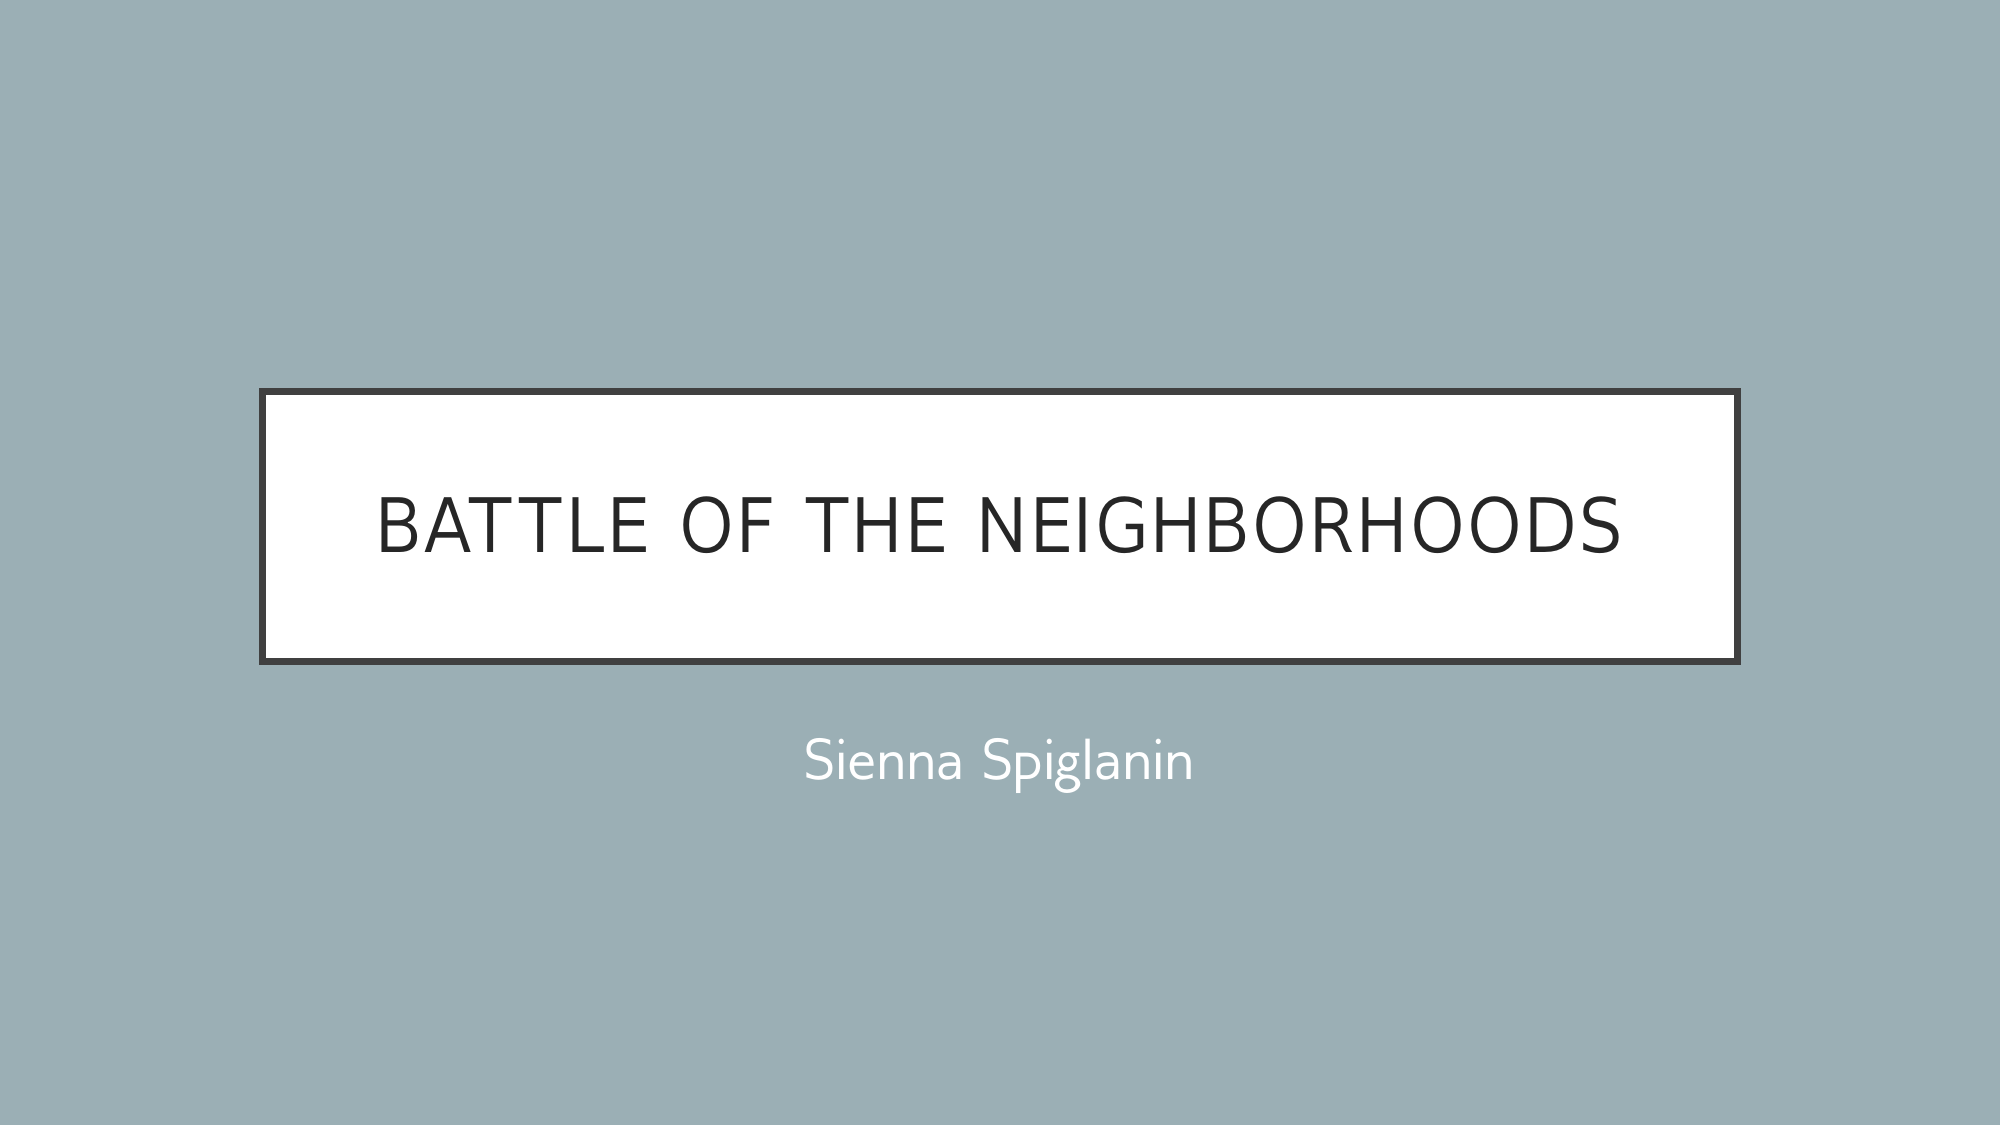

# Battle of THE NeIGHBORHOODS
Sienna Spiglanin